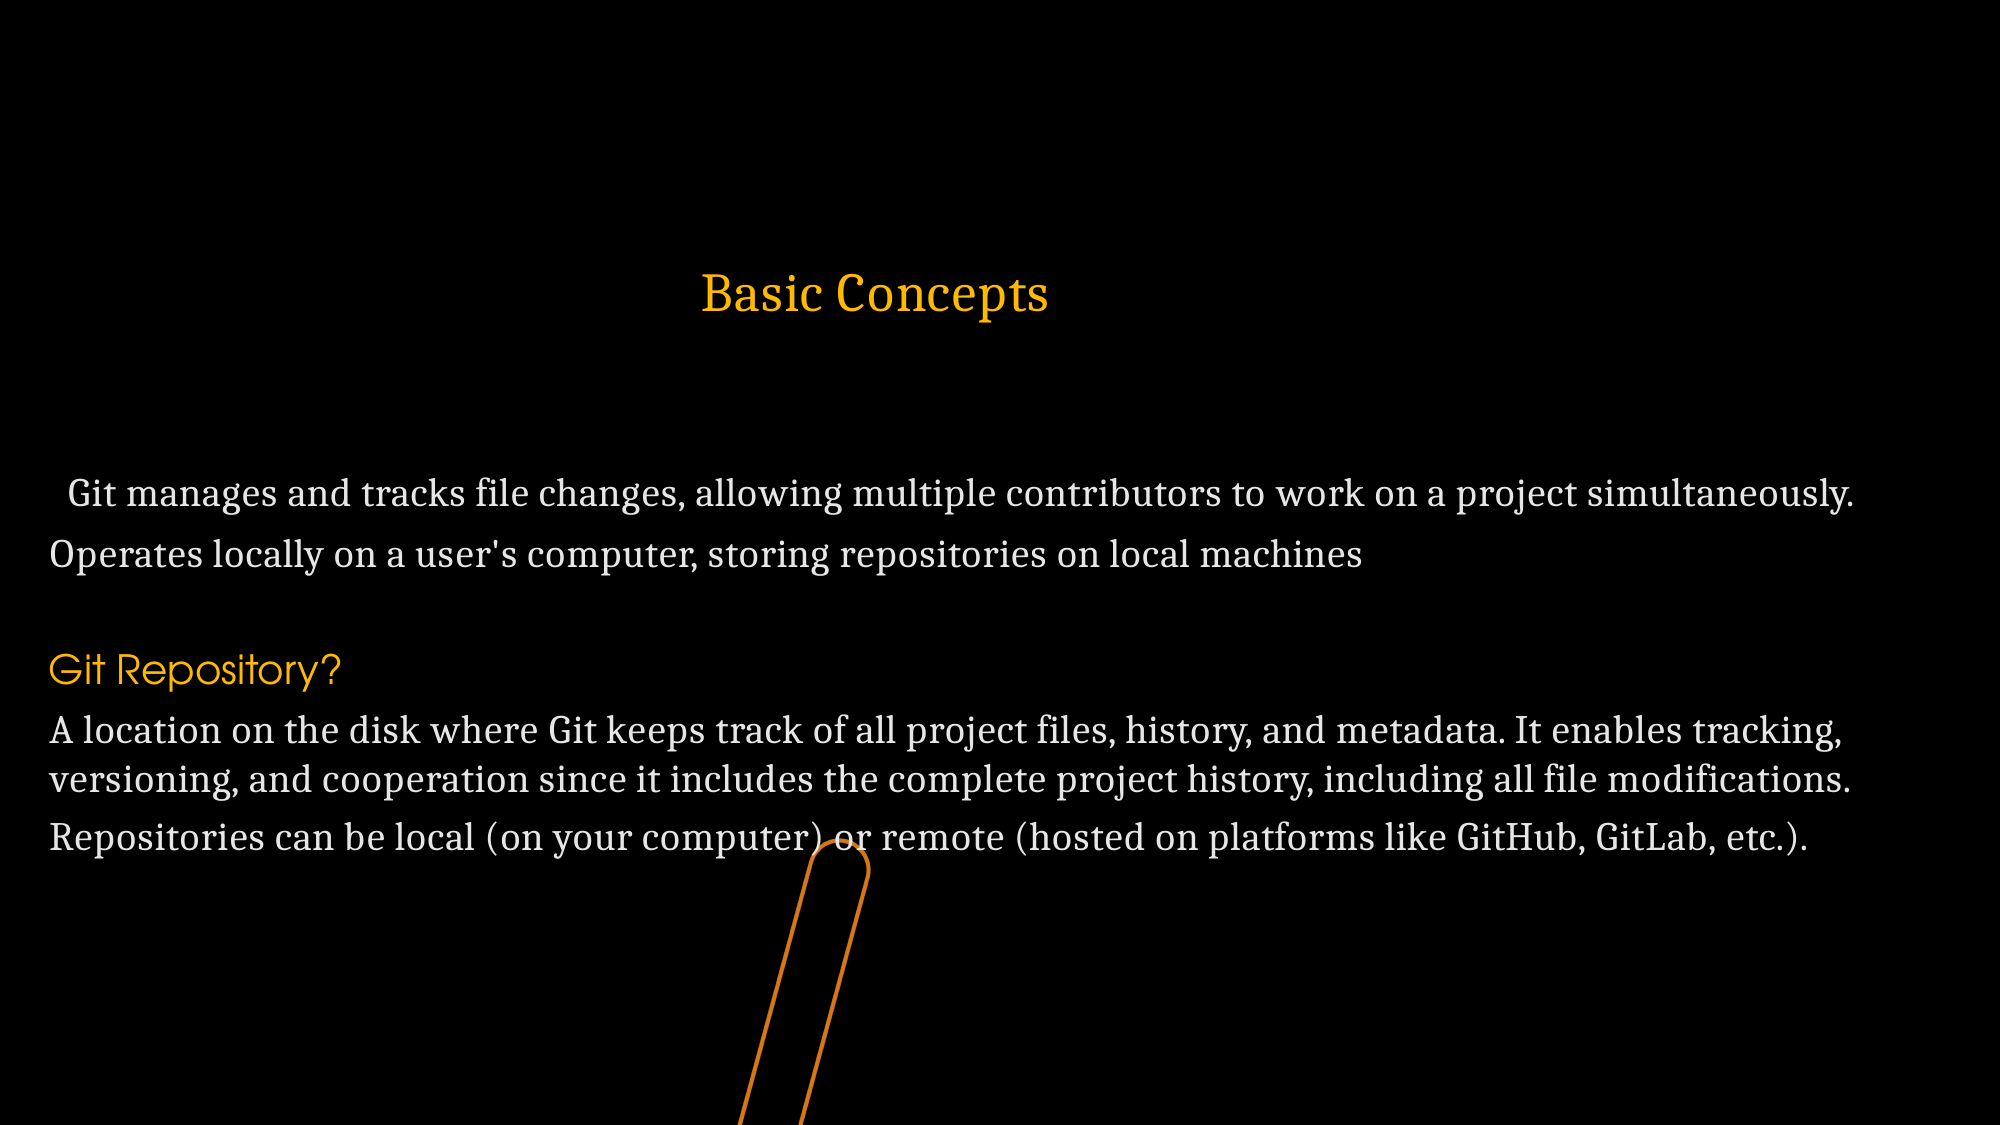

Basic Concepts

  Git manages and tracks file changes, allowing multiple contributors to work on a project simultaneously.
Operates locally on a user's computer, storing repositories on local machines

Git Repository?
A location on the disk where Git keeps track of all project files, history, and metadata. It enables tracking, versioning, and cooperation since it includes the complete project history, including all file modifications.
Repositories can be local (on your computer) or remote (hosted on platforms like GitHub, GitLab, etc.).